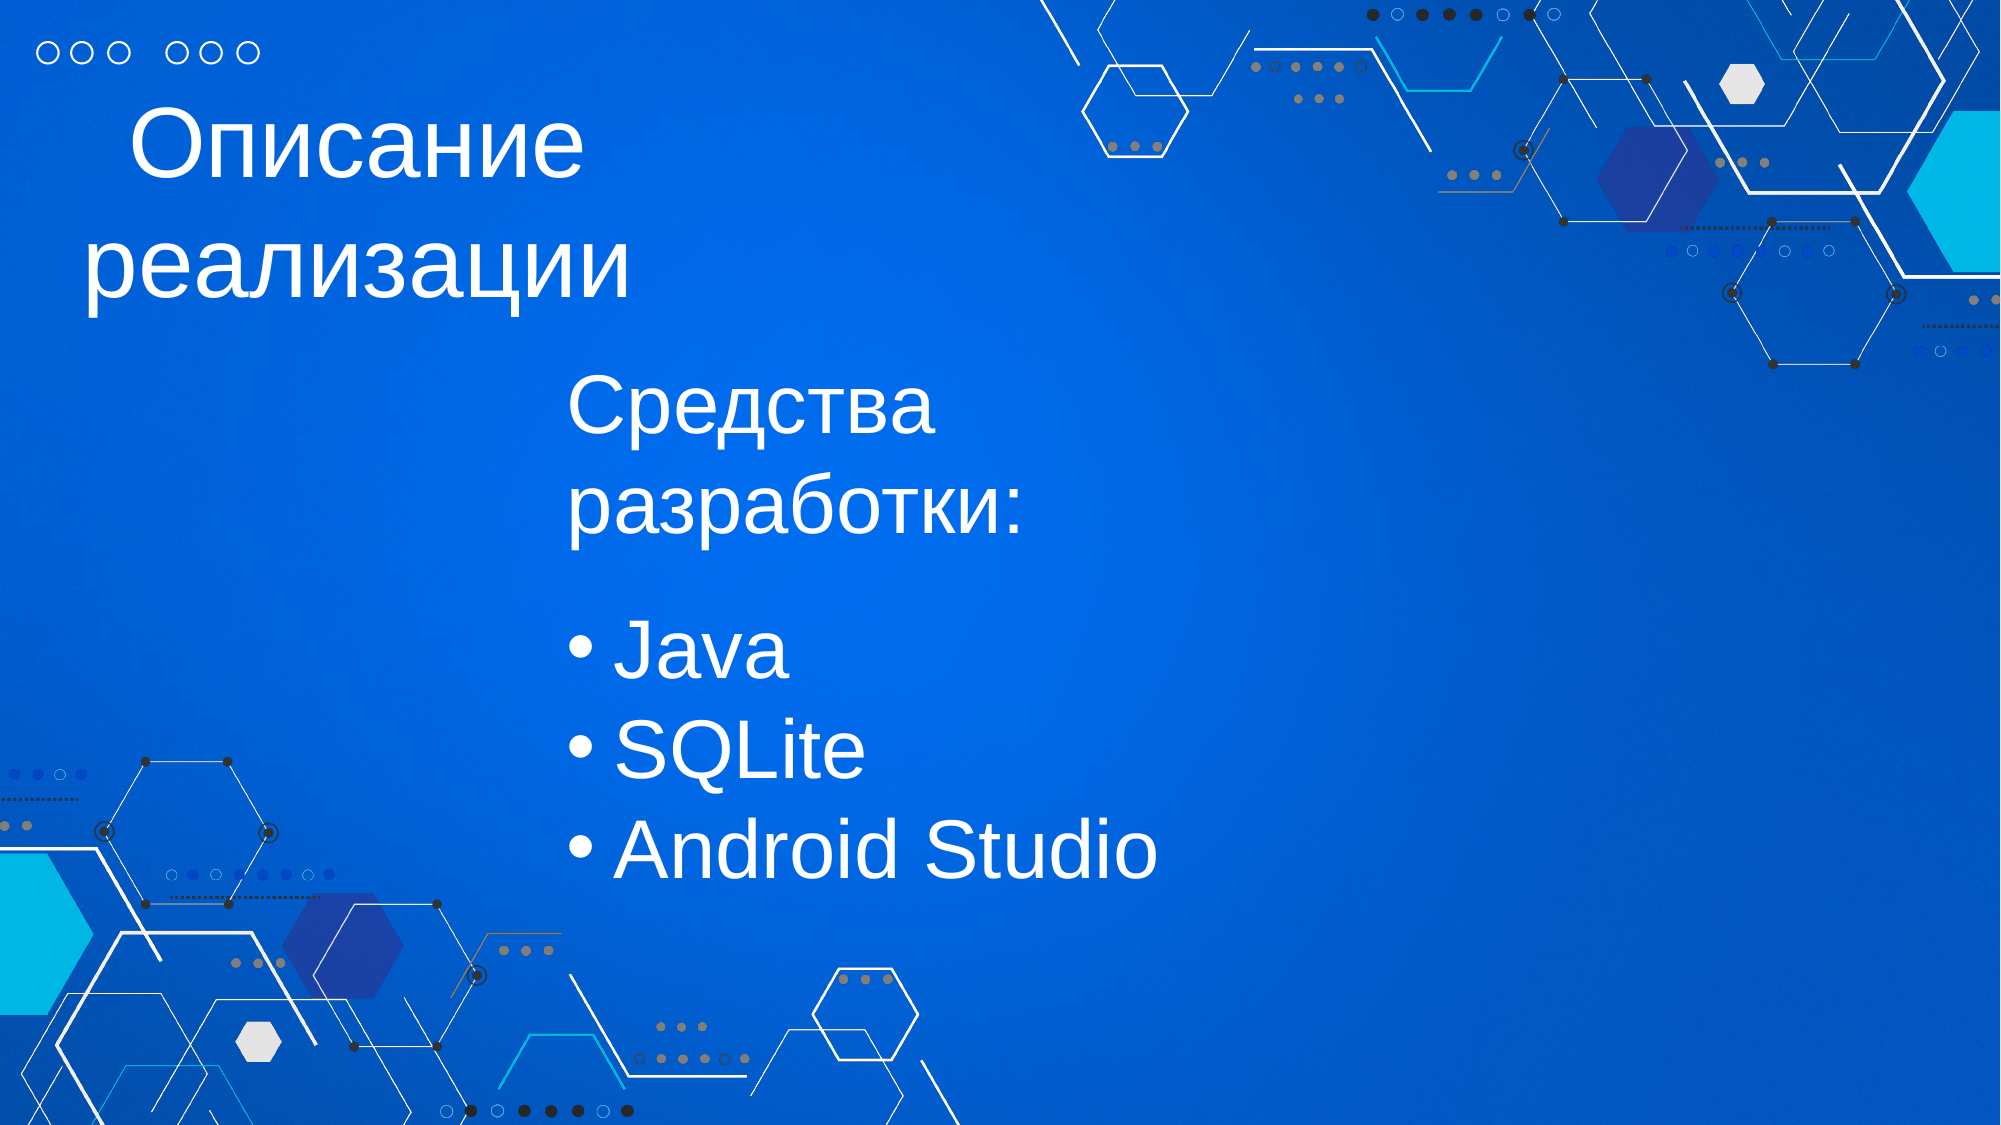

Описание реализации
Средства разработки:

Java
SQLite
Android Studio